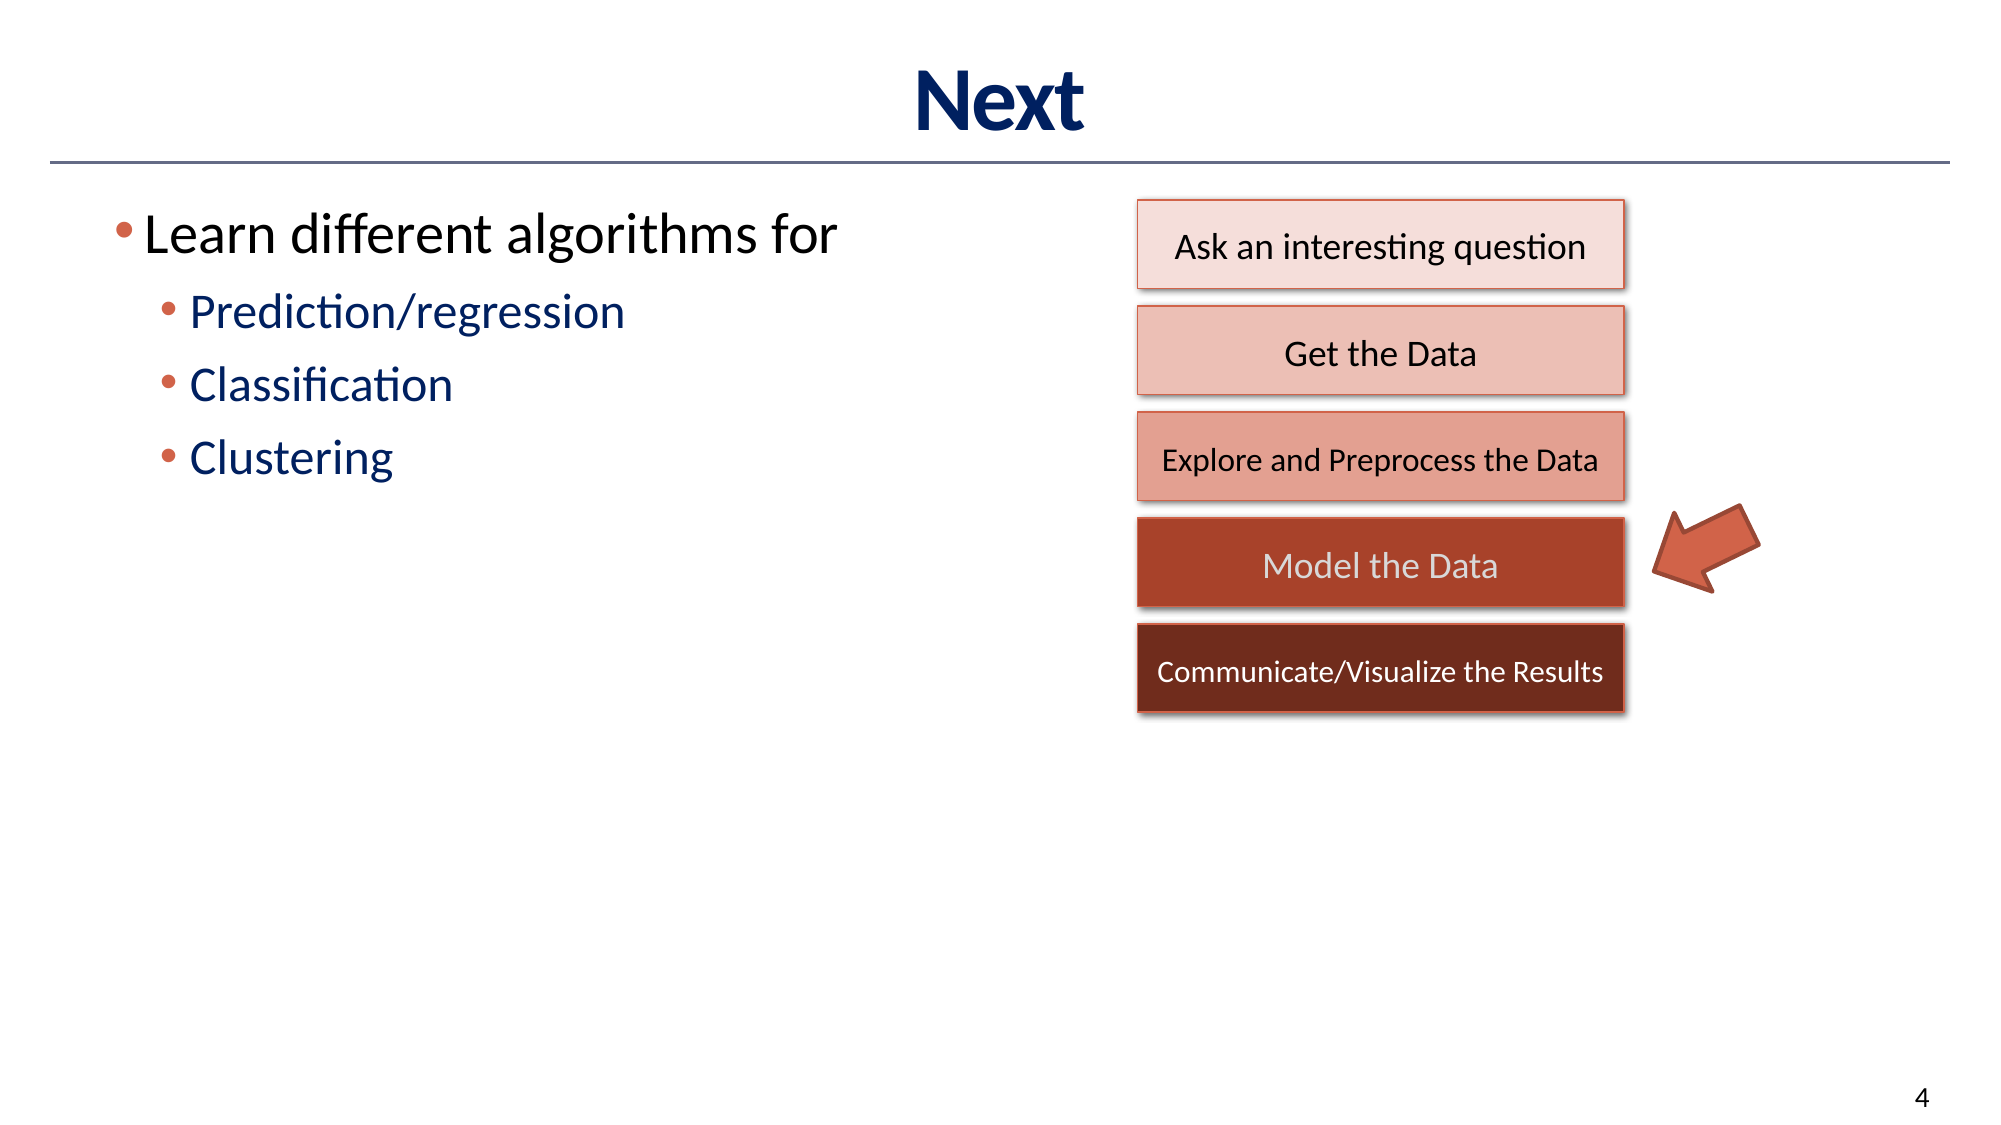

# Next
Learn different algorithms for
Prediction/regression
Classification
Clustering
Ask an interesting question

Get the Data

Explore and Preprocess the Data

Model the Data

Communicate/Visualize the Results
4